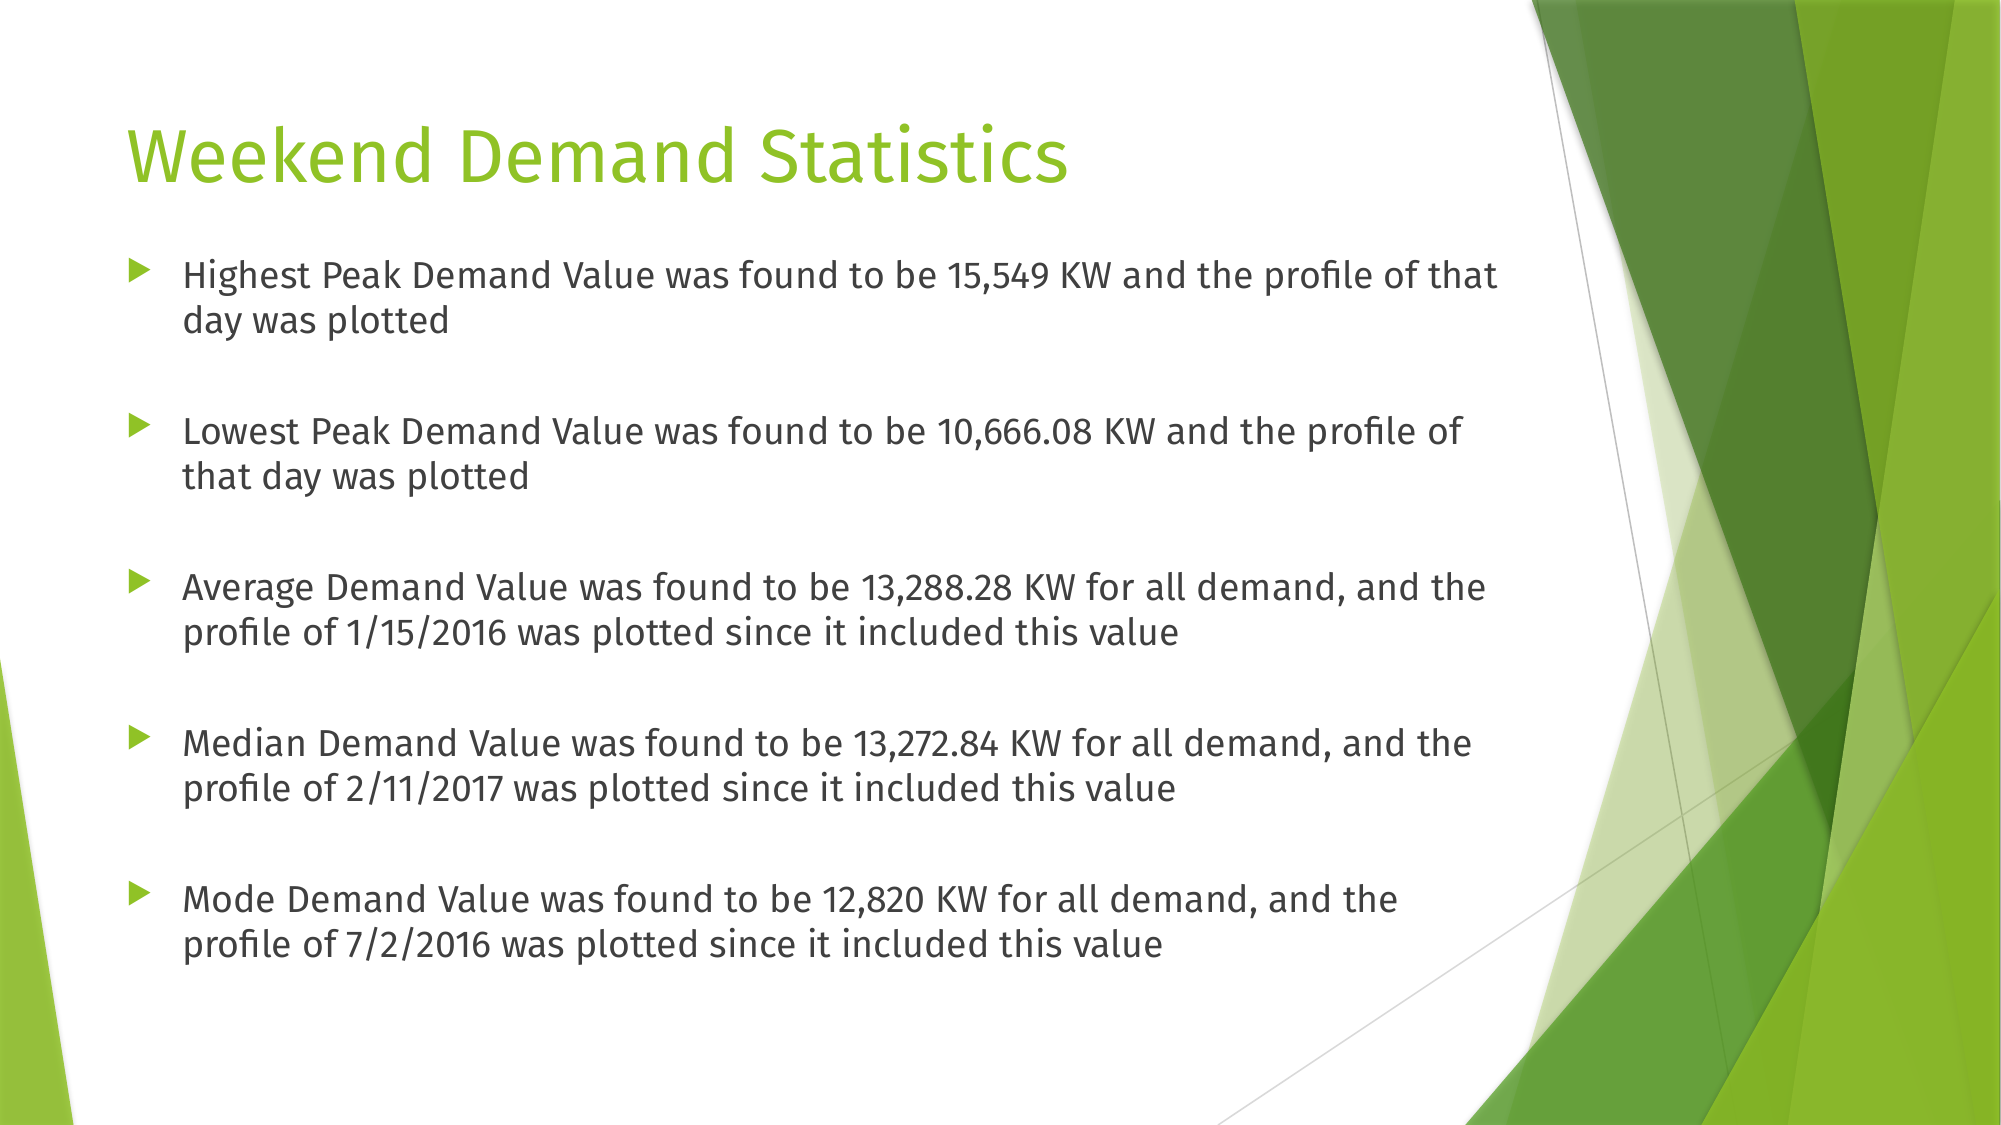

# Weekend Demand Statistics
Highest Peak Demand Value was found to be 15,549 KW and the profile of that day was plotted
Lowest Peak Demand Value was found to be 10,666.08 KW and the profile of that day was plotted
Average Demand Value was found to be 13,288.28 KW for all demand, and the profile of 1/15/2016 was plotted since it included this value
Median Demand Value was found to be 13,272.84 KW for all demand, and the profile of 2/11/2017 was plotted since it included this value
Mode Demand Value was found to be 12,820 KW for all demand, and the profile of 7/2/2016 was plotted since it included this value